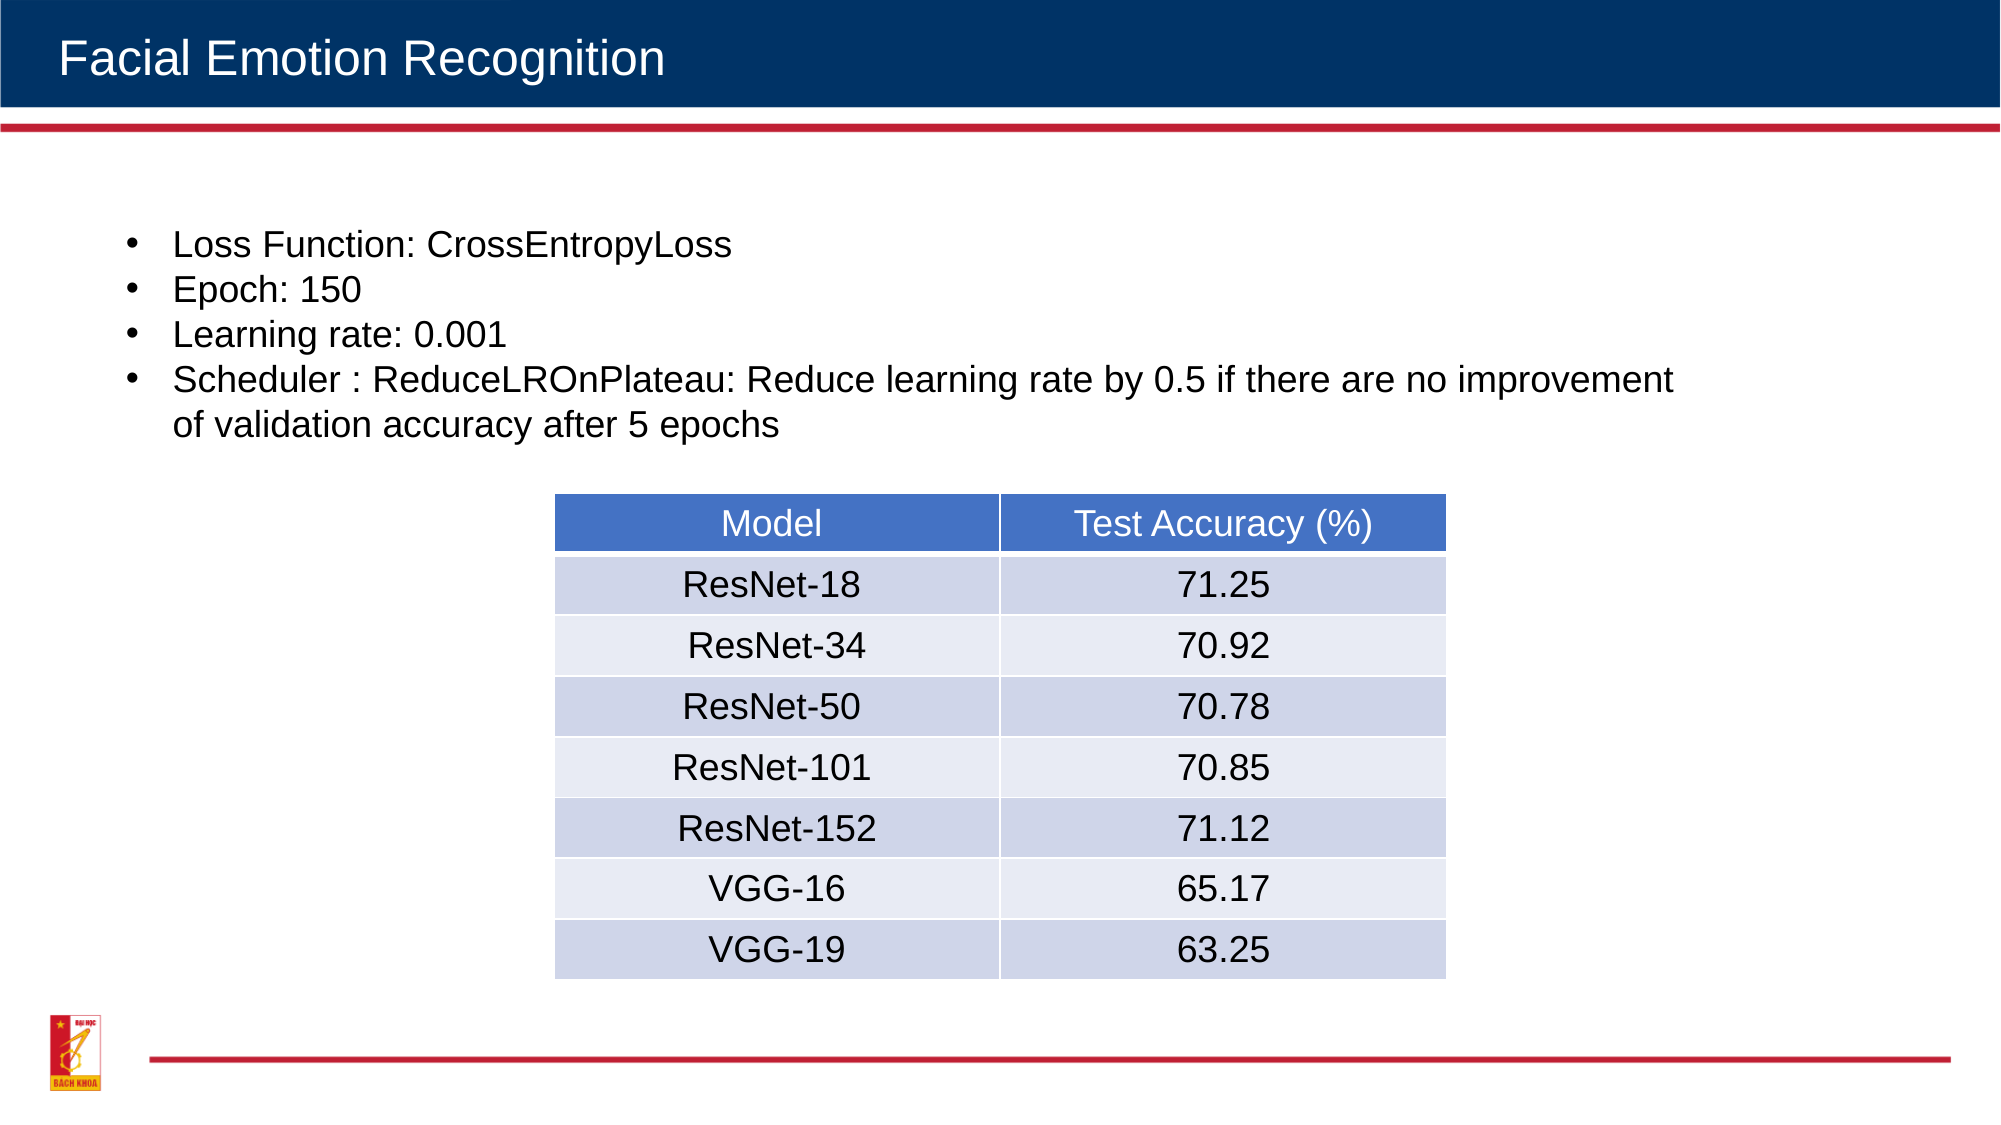

Facial Emotion Recognition
Loss Function: CrossEntropyLoss
Epoch: 150
Learning rate: 0.001
Scheduler : ReduceLROnPlateau: Reduce learning rate by 0.5 if there are no improvement
of validation accuracy after 5 epochs
| Model | Test Accuracy (%) |
| --- | --- |
| ResNet-18 | 71.25 |
| ResNet-34 | 70.92 |
| ResNet-50 | 70.78 |
| ResNet-101 | 70.85 |
| ResNet-152 | 71.12 |
| VGG-16 | 65.17 |
| VGG-19 | 63.25 |